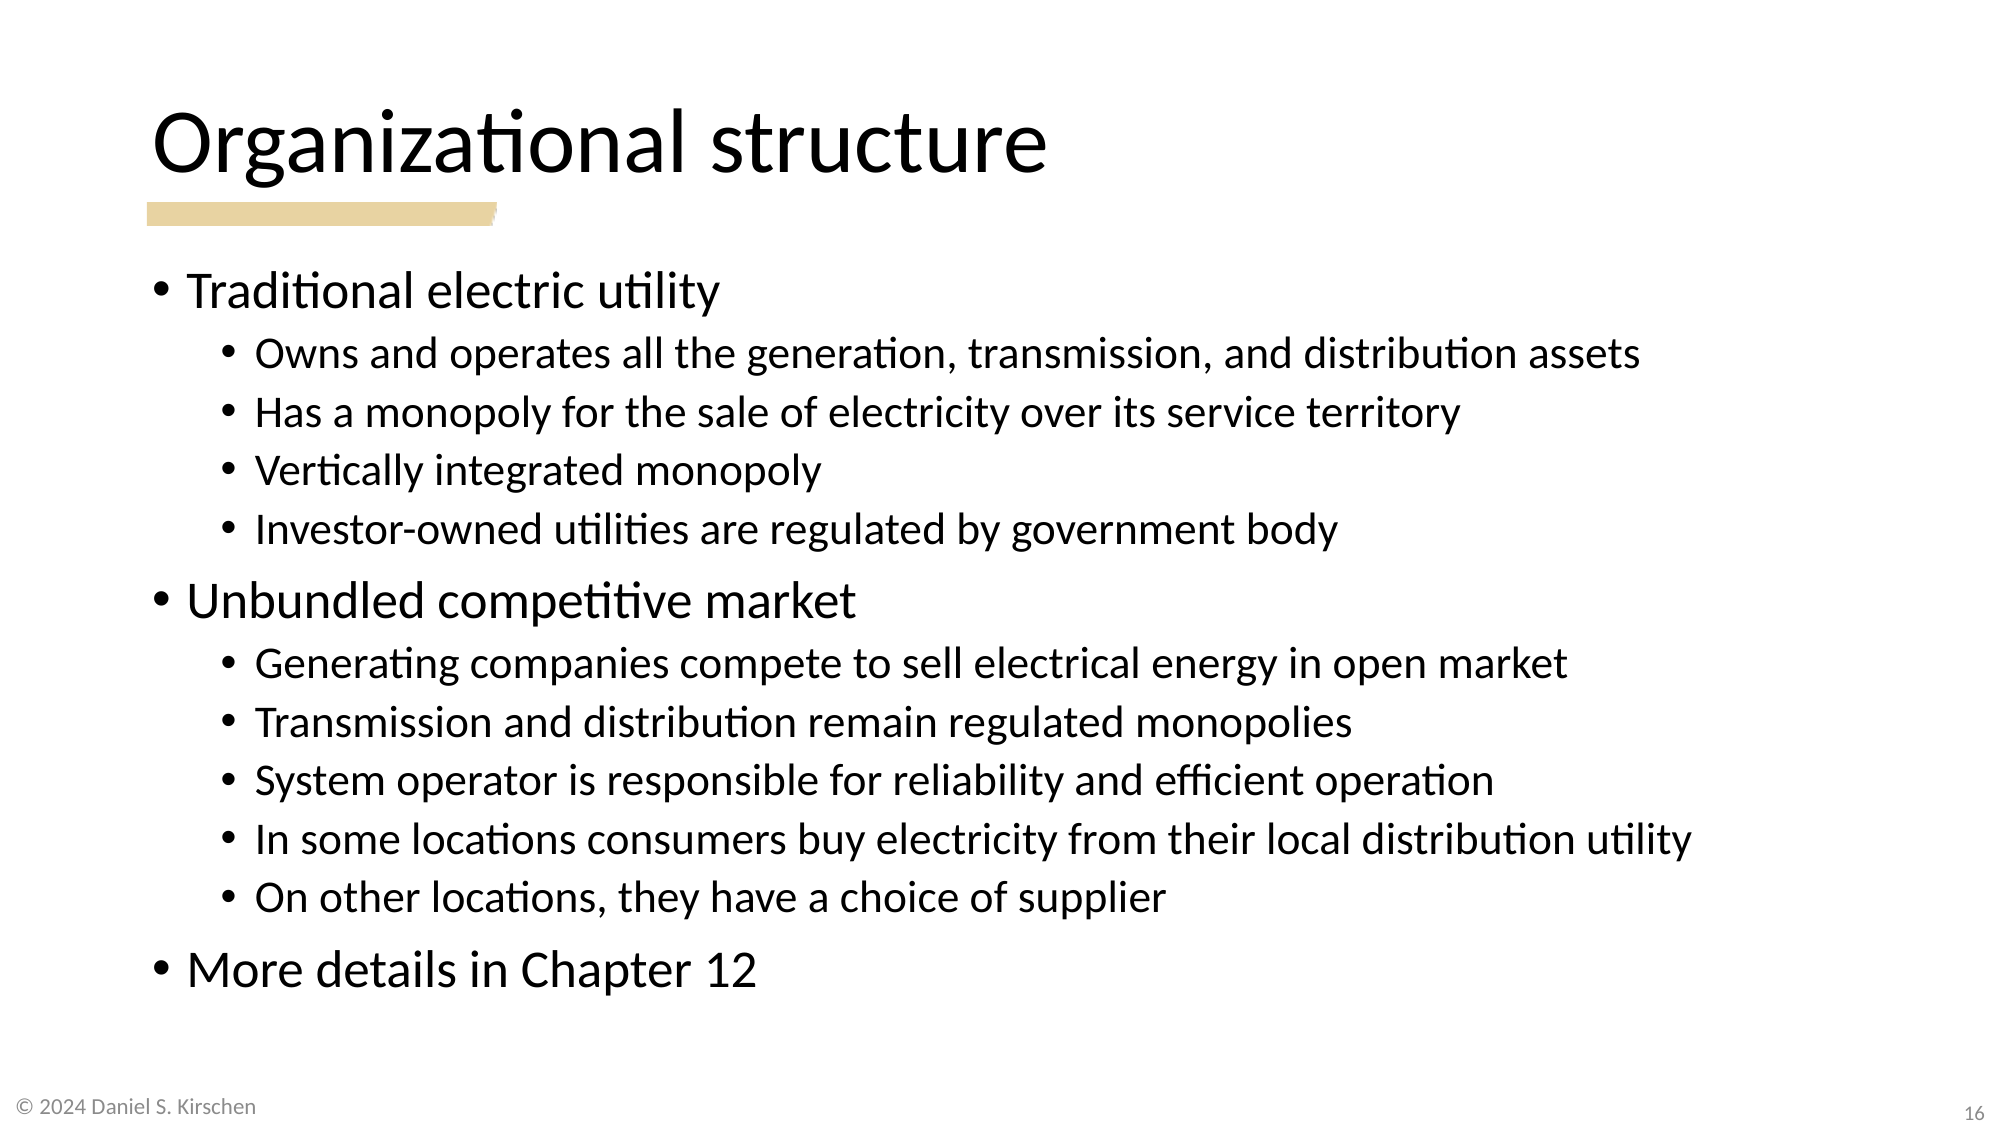

# Organizational structure
Traditional electric utility
Owns and operates all the generation, transmission, and distribution assets
Has a monopoly for the sale of electricity over its service territory
Vertically integrated monopoly
Investor-owned utilities are regulated by government body
Unbundled competitive market
Generating companies compete to sell electrical energy in open market
Transmission and distribution remain regulated monopolies
System operator is responsible for reliability and efficient operation
In some locations consumers buy electricity from their local distribution utility
On other locations, they have a choice of supplier
More details in Chapter 12
© 2024 Daniel S. Kirschen
16